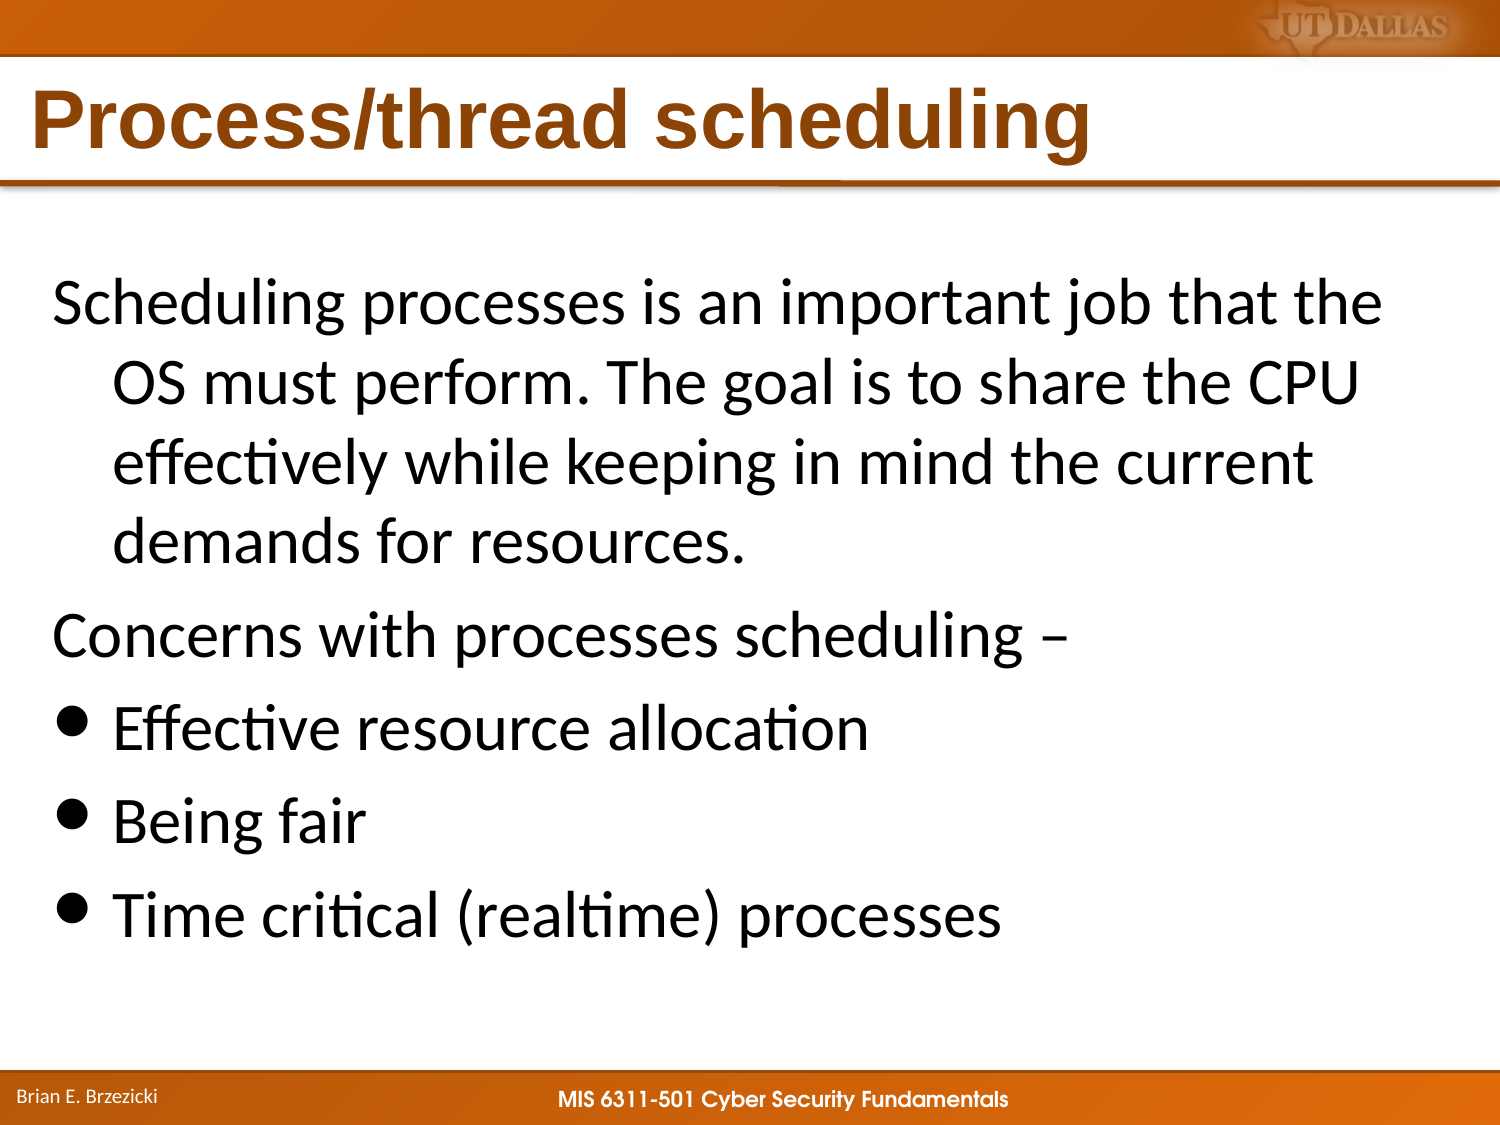

# Process/thread scheduling
Scheduling processes is an important job that the OS must perform. The goal is to share the CPU effectively while keeping in mind the current demands for resources.
Concerns with processes scheduling –
Effective resource allocation
Being fair
Time critical (realtime) processes

Brian E. Brzezicki